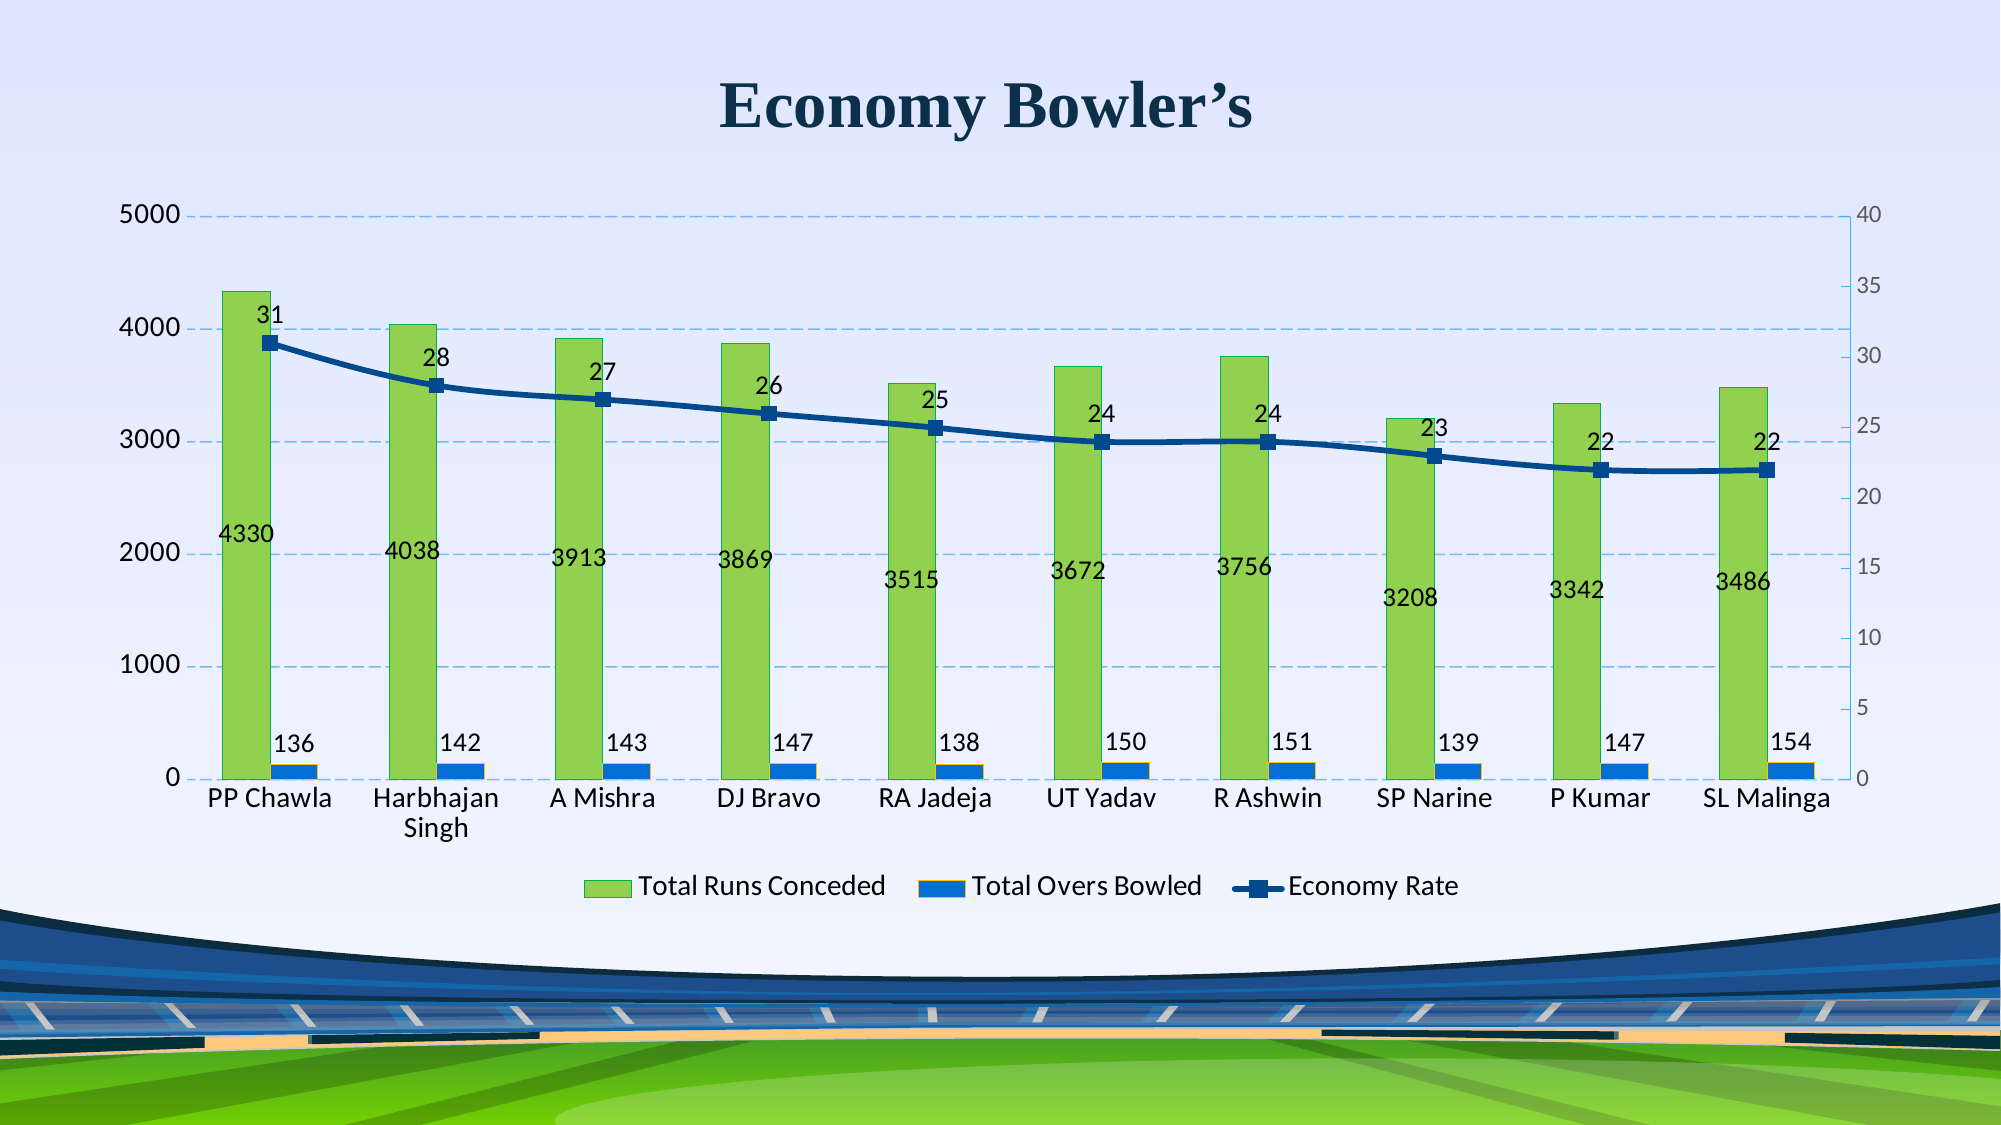

Economy Bowler’s

### Chart

| Category | Total Runs Conceded | Total Overs Bowled | Economy Rate |
|---|---|---|---|
| PP Chawla | 4330.0 | 136.0 | 31.0 |
| Harbhajan Singh | 4038.0 | 142.0 | 28.0 |
| A Mishra | 3913.0 | 143.0 | 27.0 |
| DJ Bravo | 3869.0 | 147.0 | 26.0 |
| RA Jadeja | 3515.0 | 138.0 | 25.0 |
| UT Yadav | 3672.0 | 150.0 | 24.0 |
| R Ashwin | 3756.0 | 151.0 | 24.0 |
| SP Narine | 3208.0 | 139.0 | 23.0 |
| P Kumar | 3342.0 | 147.0 | 22.0 |
| SL Malinga | 3486.0 | 154.0 | 22.0 |